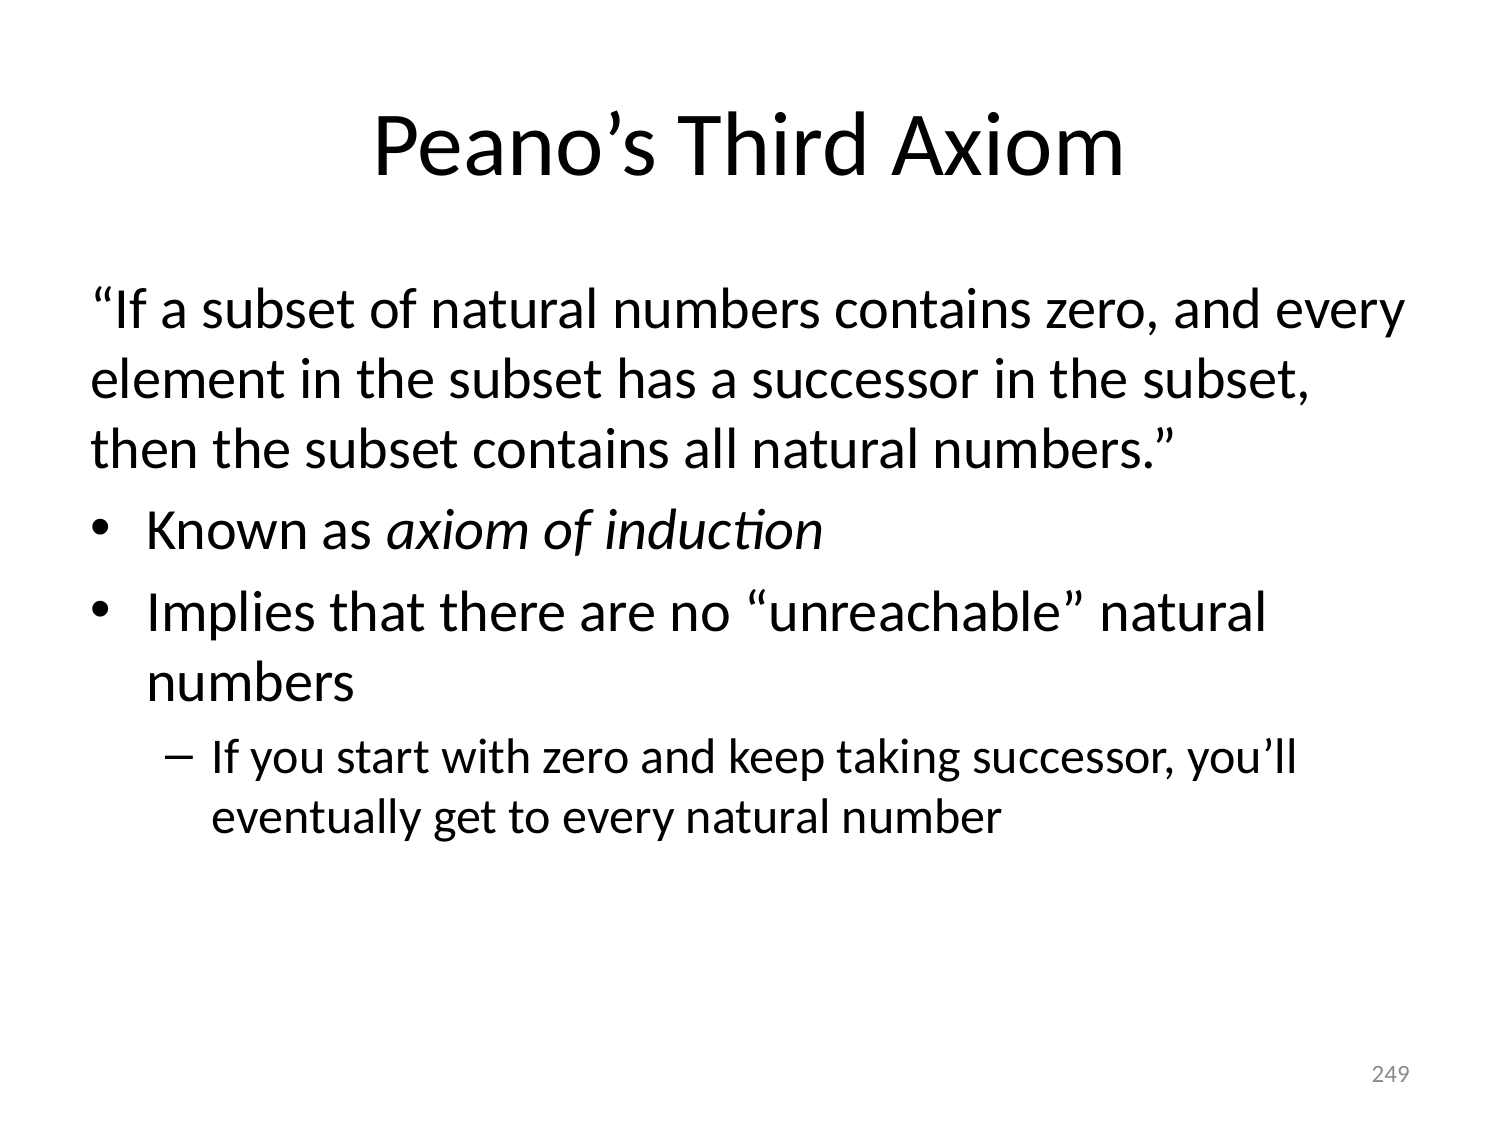

# Peano’s Third Axiom
“If a subset of natural numbers contains zero, and every element in the subset has a successor in the subset, then the subset contains all natural numbers.”
Known as axiom of induction
Implies that there are no “unreachable” natural numbers
If you start with zero and keep taking successor, you’ll eventually get to every natural number

249